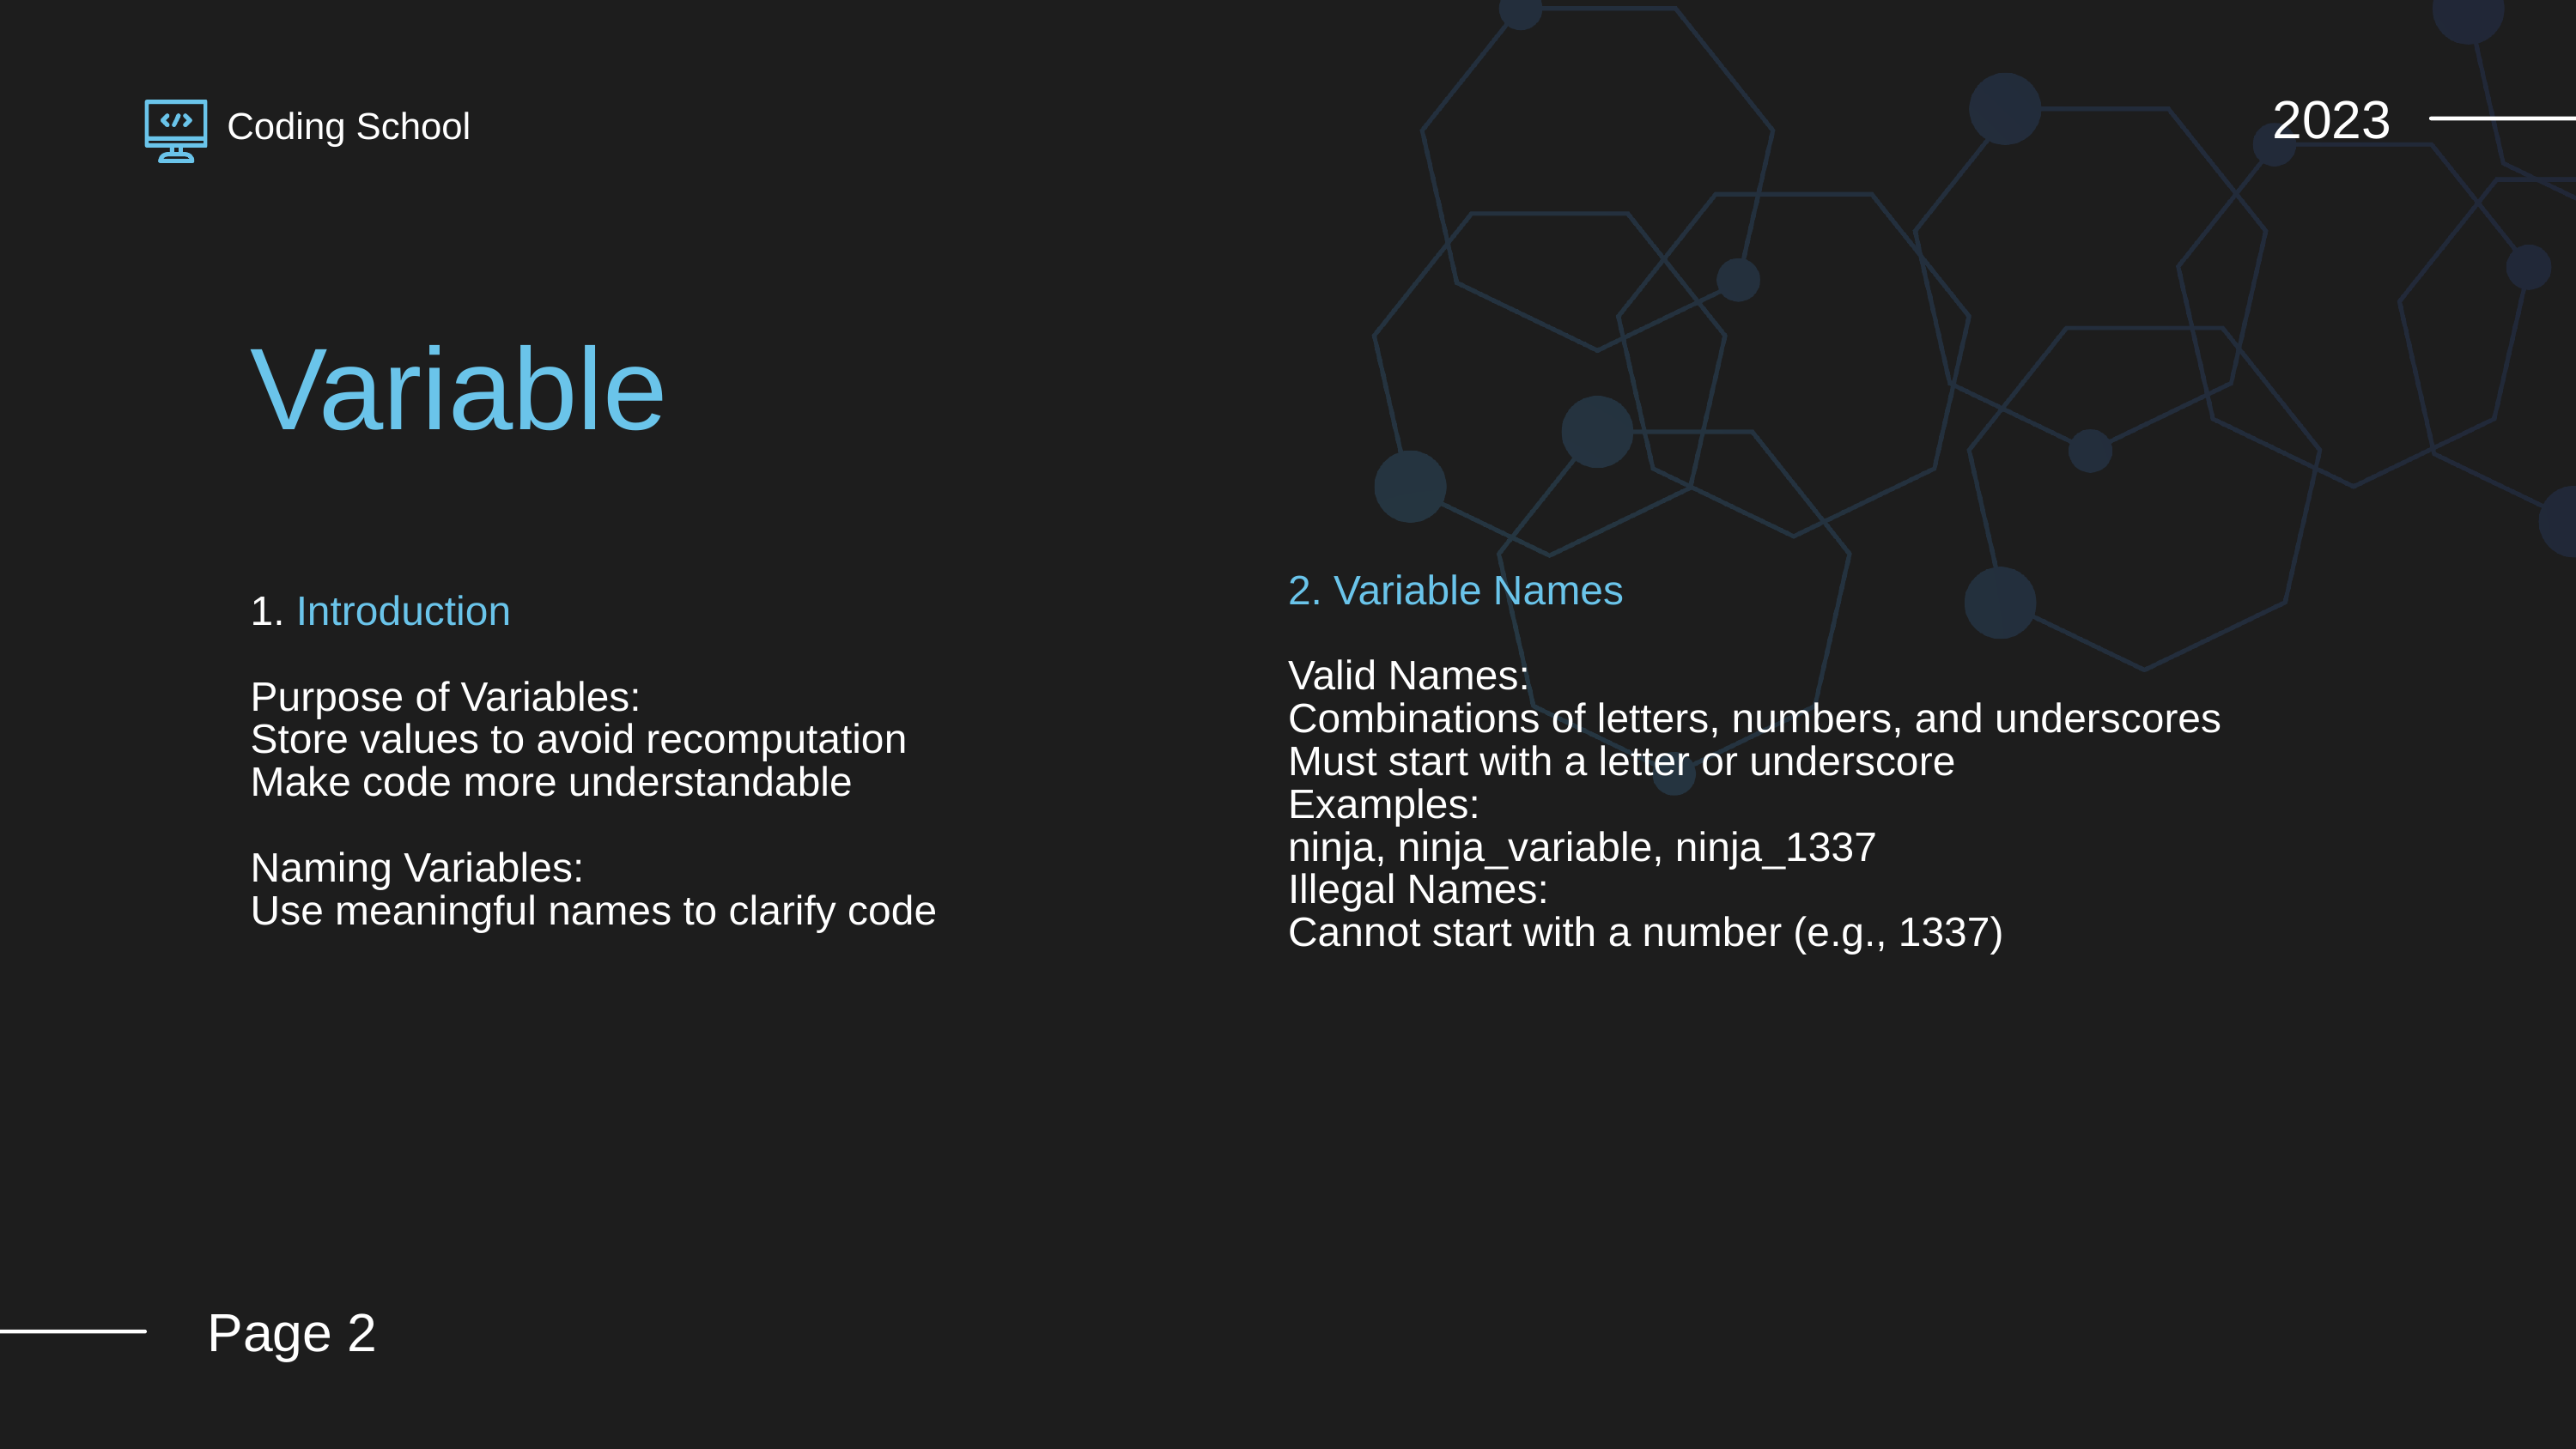

2023
Coding School

Variable

2. Variable Names

Valid Names:
Combinations of letters, numbers, and underscores
Must start with a letter or underscore
Examples:
ninja, ninja_variable, ninja_1337
Illegal Names:
Cannot start with a number (e.g., 1337)
1. Introduction

Purpose of Variables:
Store values to avoid recomputation
Make code more understandable

Naming Variables:
Use meaningful names to clarify code
Page 2